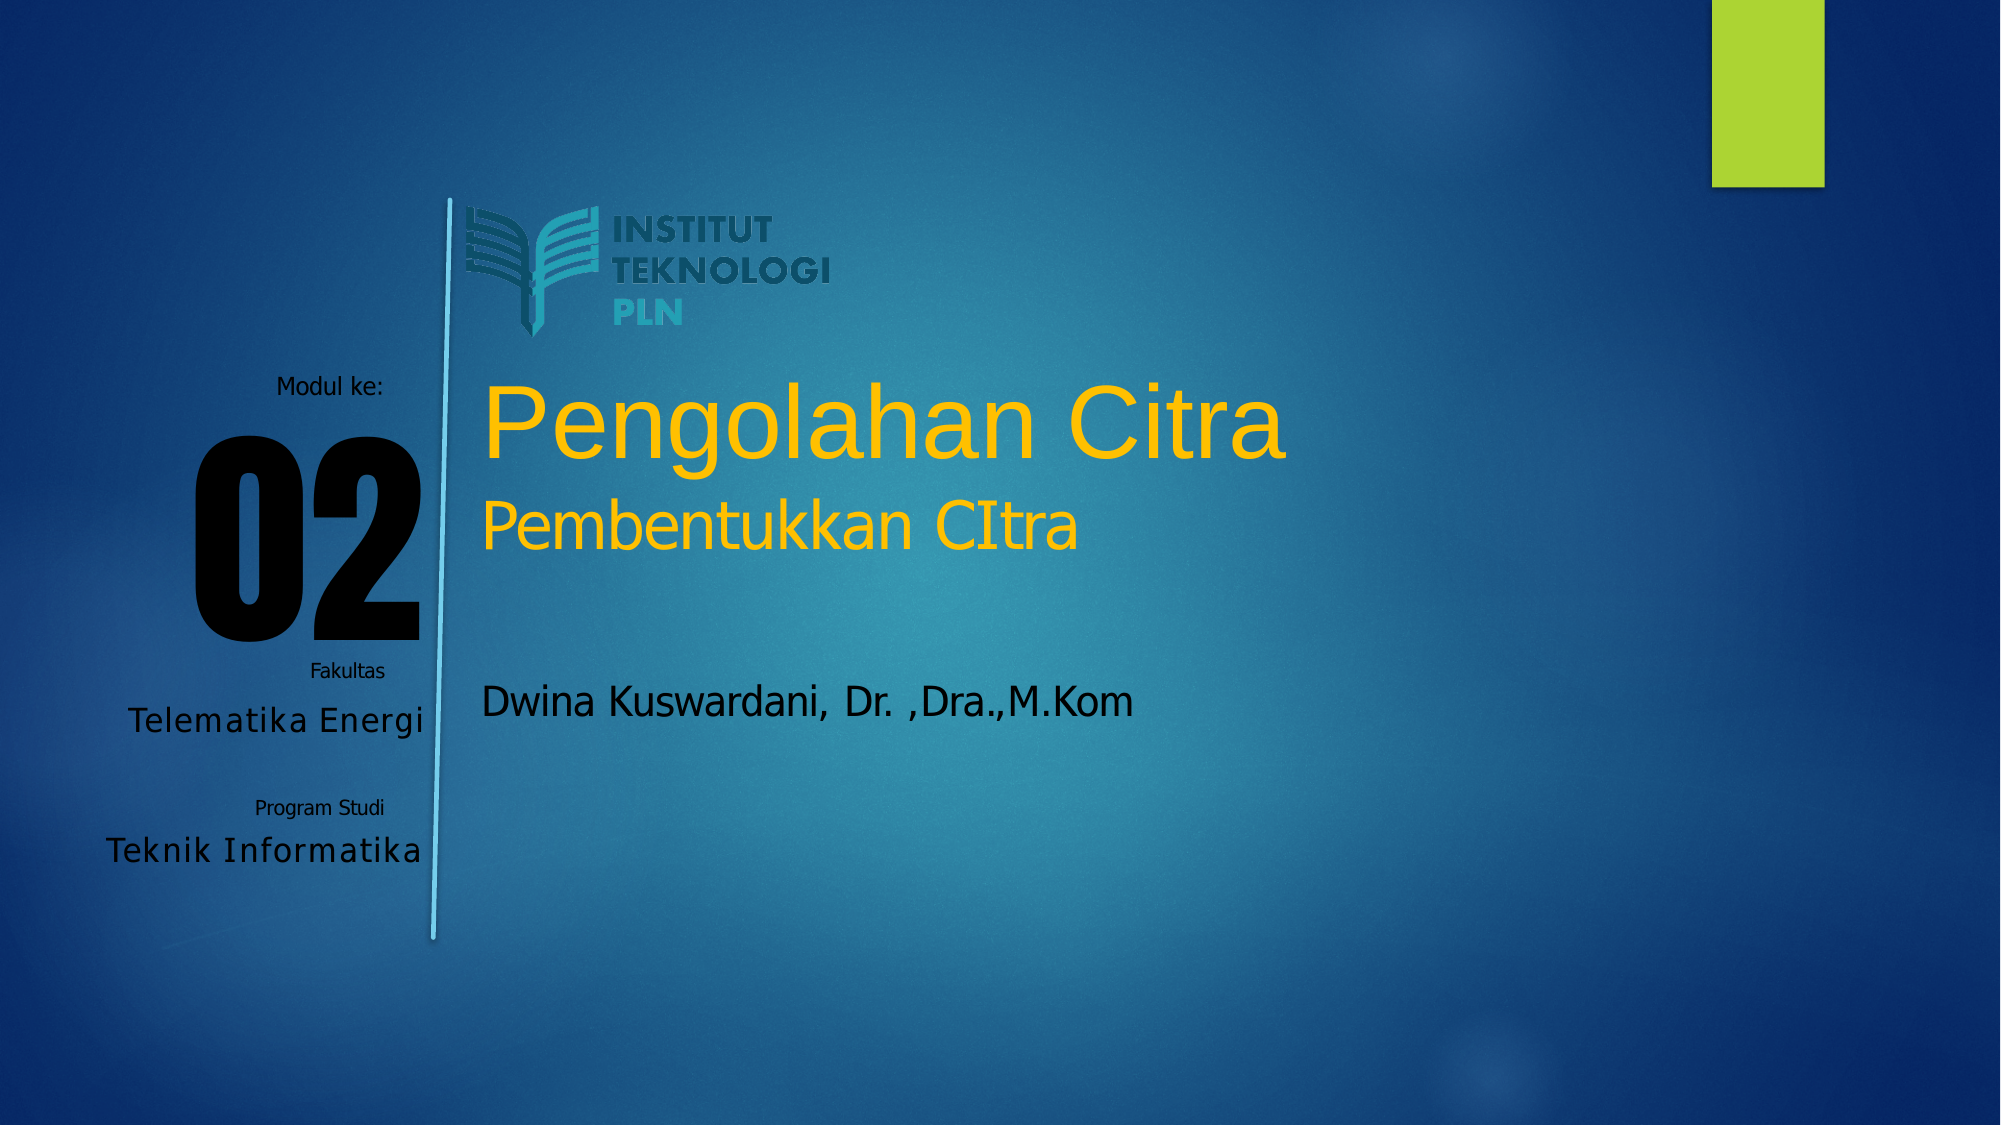

Pengolahan Citra
02
Pembentukkan CItra
Dwina Kuswardani, Dr. ,Dra.,M.Kom
Telematika Energi
Teknik Informatika